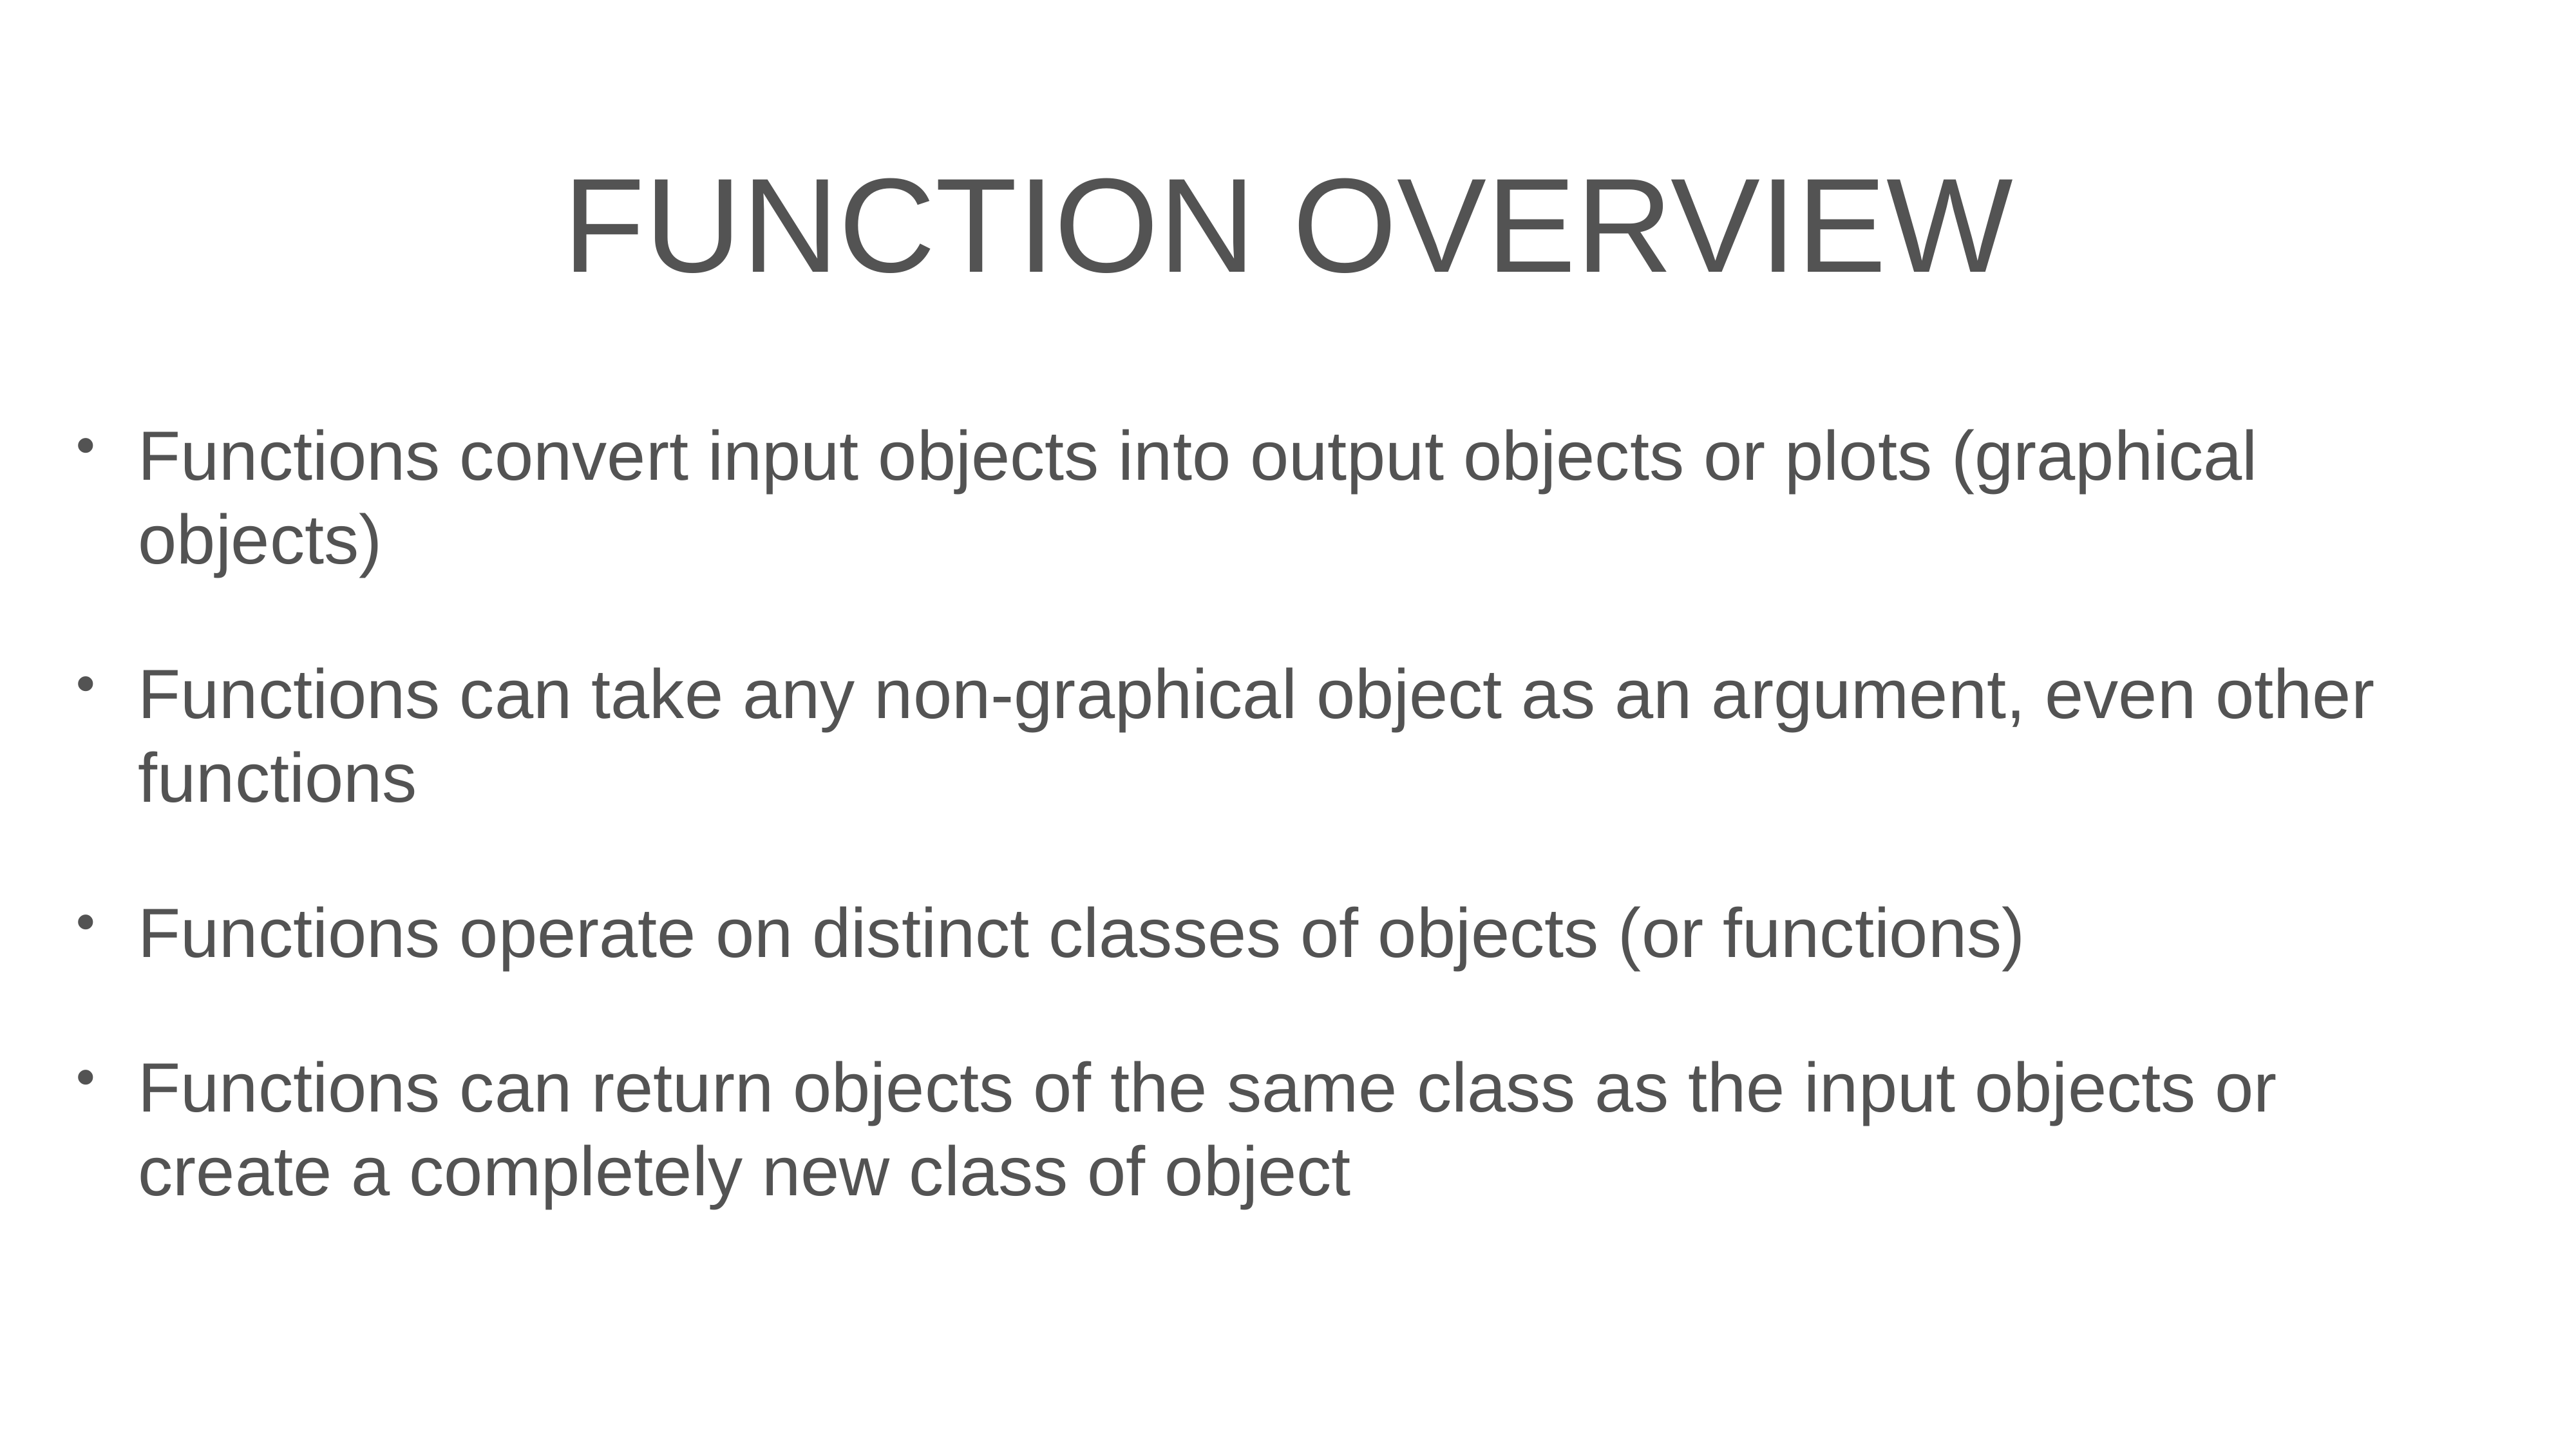

# function overview
Functions convert input objects into output objects or plots (graphical objects)
Functions can take any non-graphical object as an argument, even other functions
Functions operate on distinct classes of objects (or functions)
Functions can return objects of the same class as the input objects or create a completely new class of object